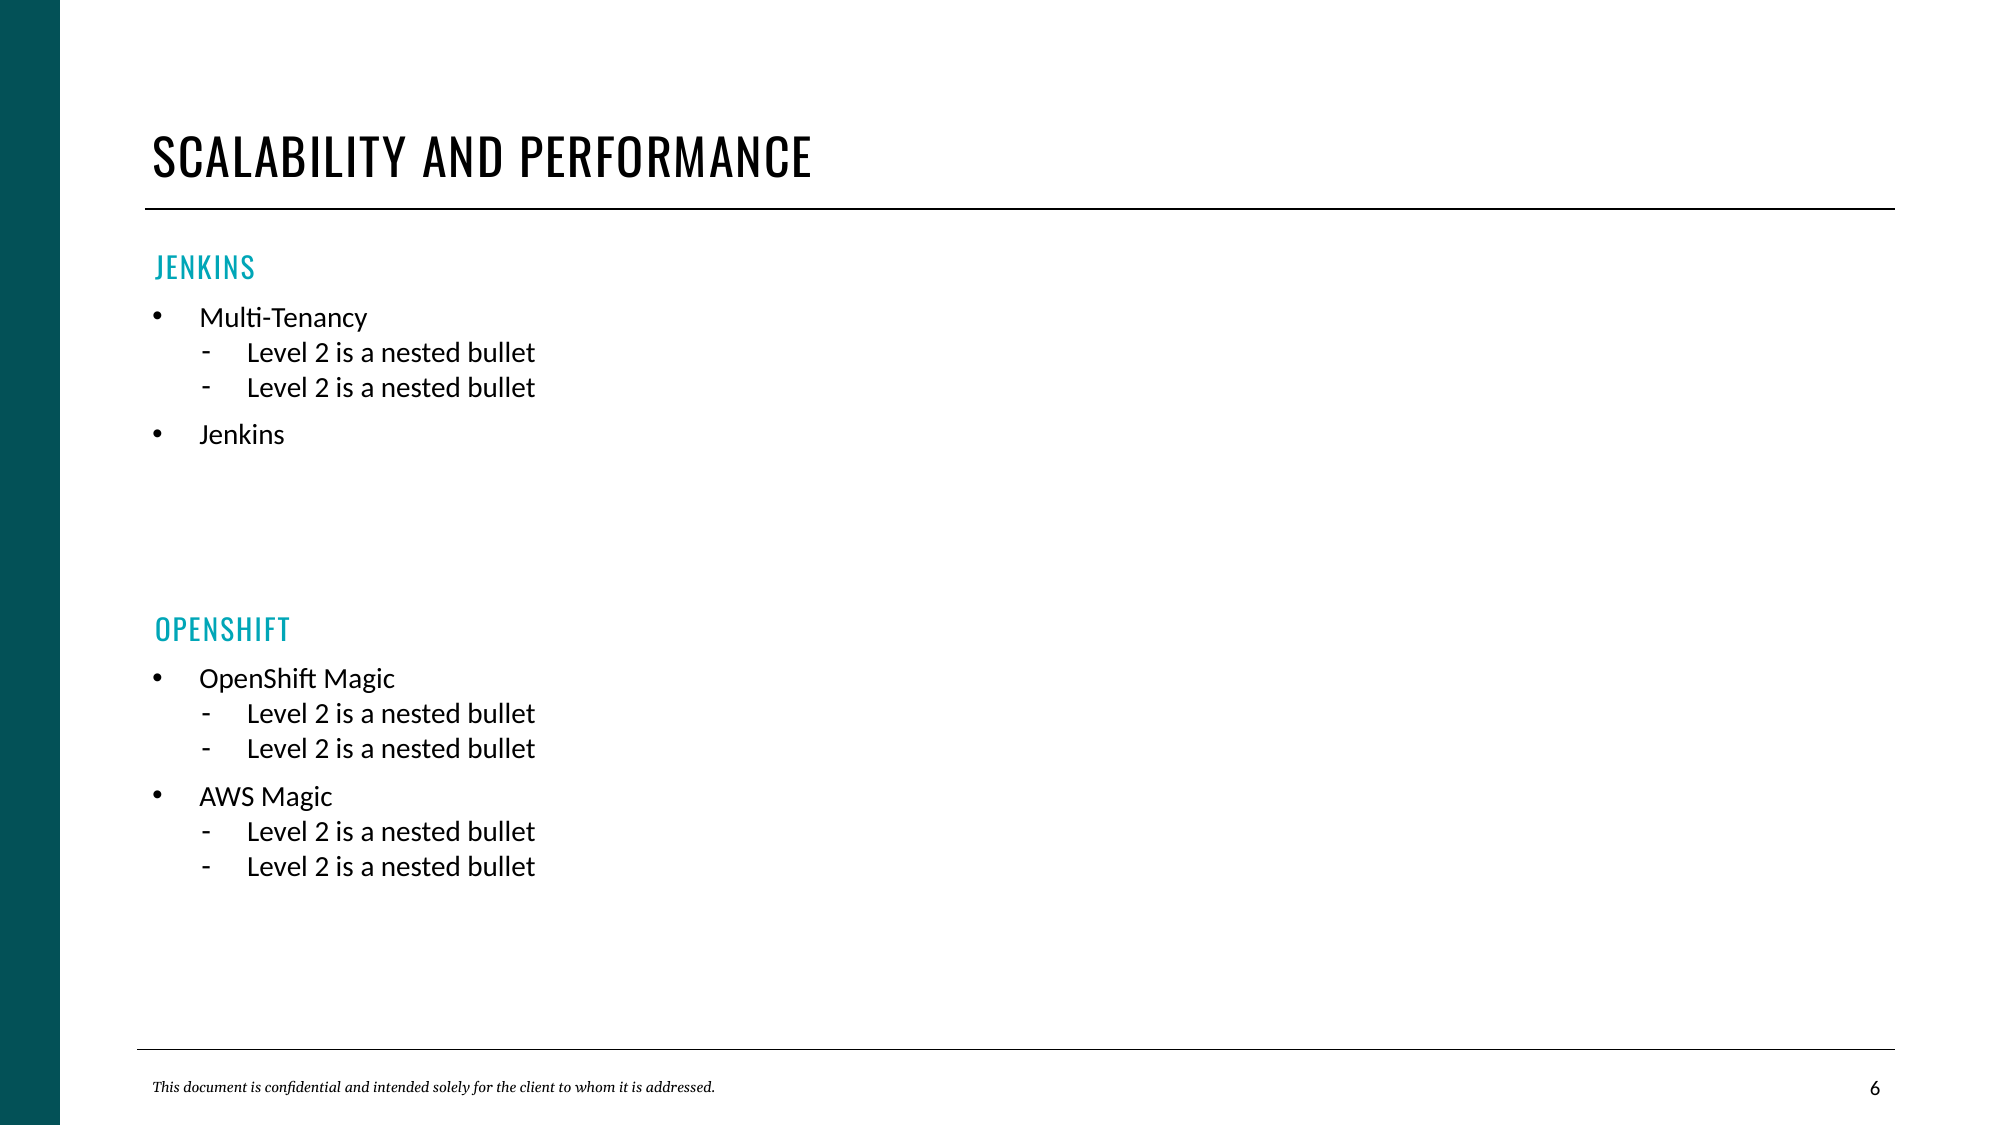

# Scalability and performance
Jenkins
Multi-Tenancy
Level 2 is a nested bullet
Level 2 is a nested bullet
Jenkins

Openshift
OpenShift Magic
Level 2 is a nested bullet
Level 2 is a nested bullet
AWS Magic
Level 2 is a nested bullet
Level 2 is a nested bullet

This document is confidential and intended solely for the client to whom it is addressed.
6